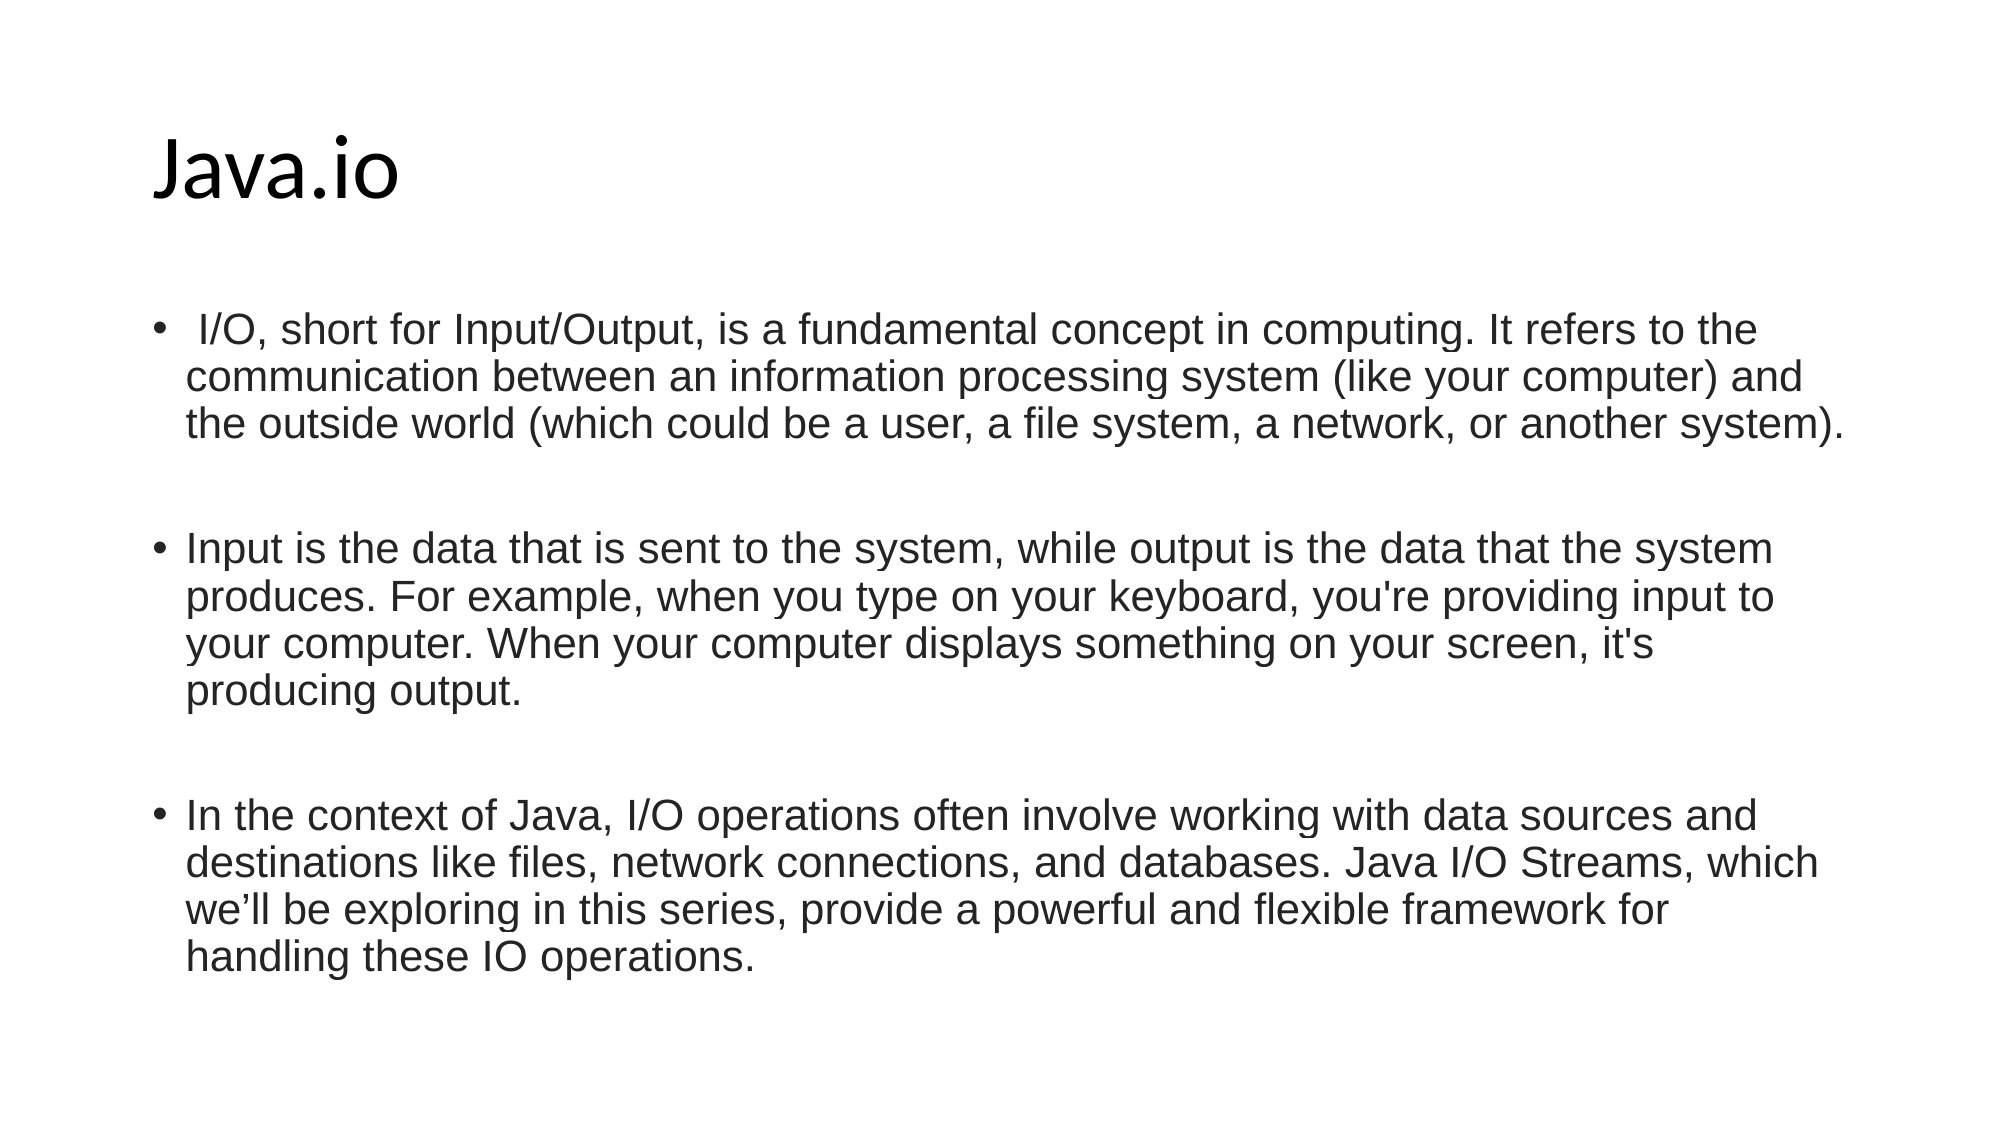

# Java.io
 I/O, short for Input/Output, is a fundamental concept in computing. It refers to the communication between an information processing system (like your computer) and the outside world (which could be a user, a file system, a network, or another system).

Input is the data that is sent to the system, while output is the data that the system produces. For example, when you type on your keyboard, you're providing input to your computer. When your computer displays something on your screen, it's producing output.

In the context of Java, I/O operations often involve working with data sources and destinations like files, network connections, and databases. Java I/O Streams, which we’ll be exploring in this series, provide a powerful and flexible framework for handling these IO operations.